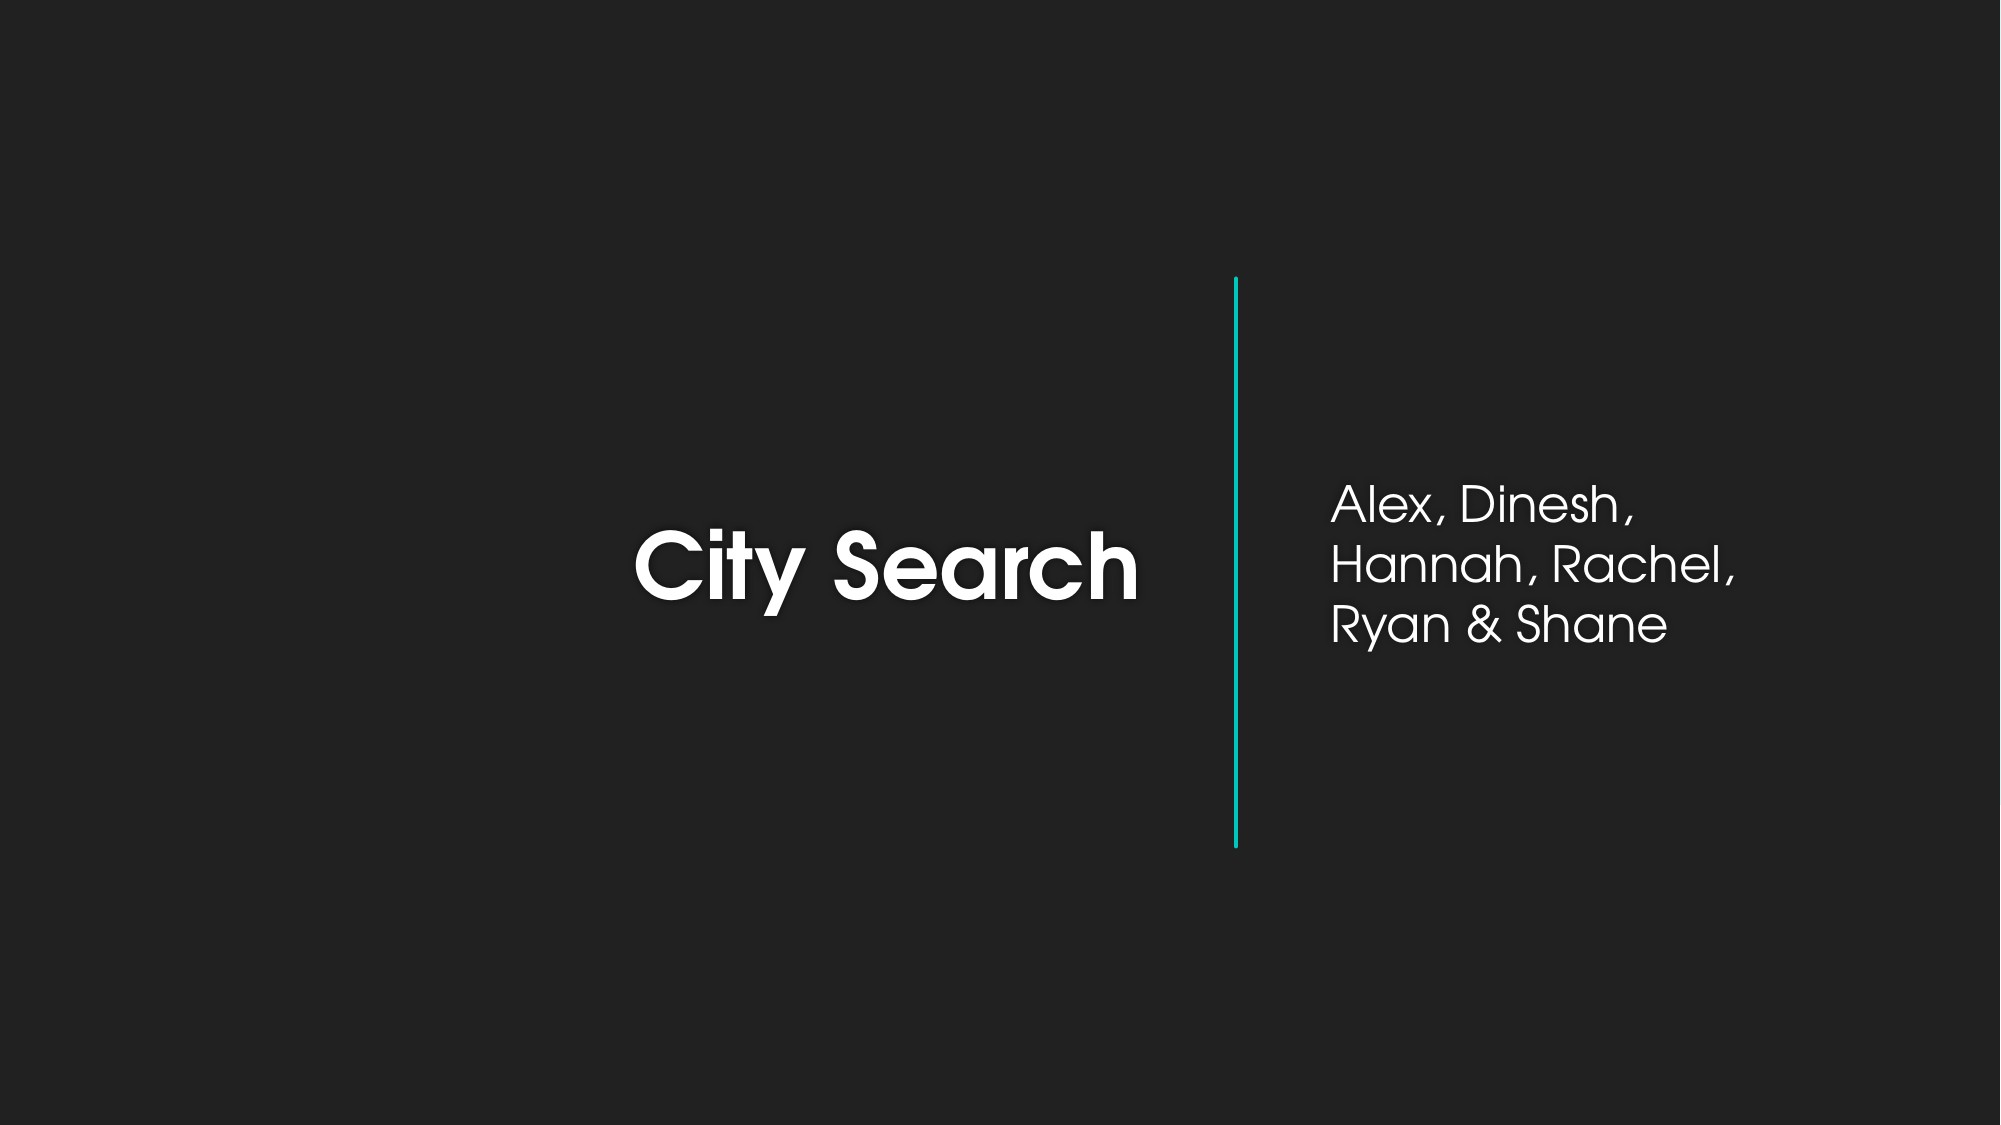

# City Search
Alex, Dinesh, Hannah, Rachel, Ryan & Shane